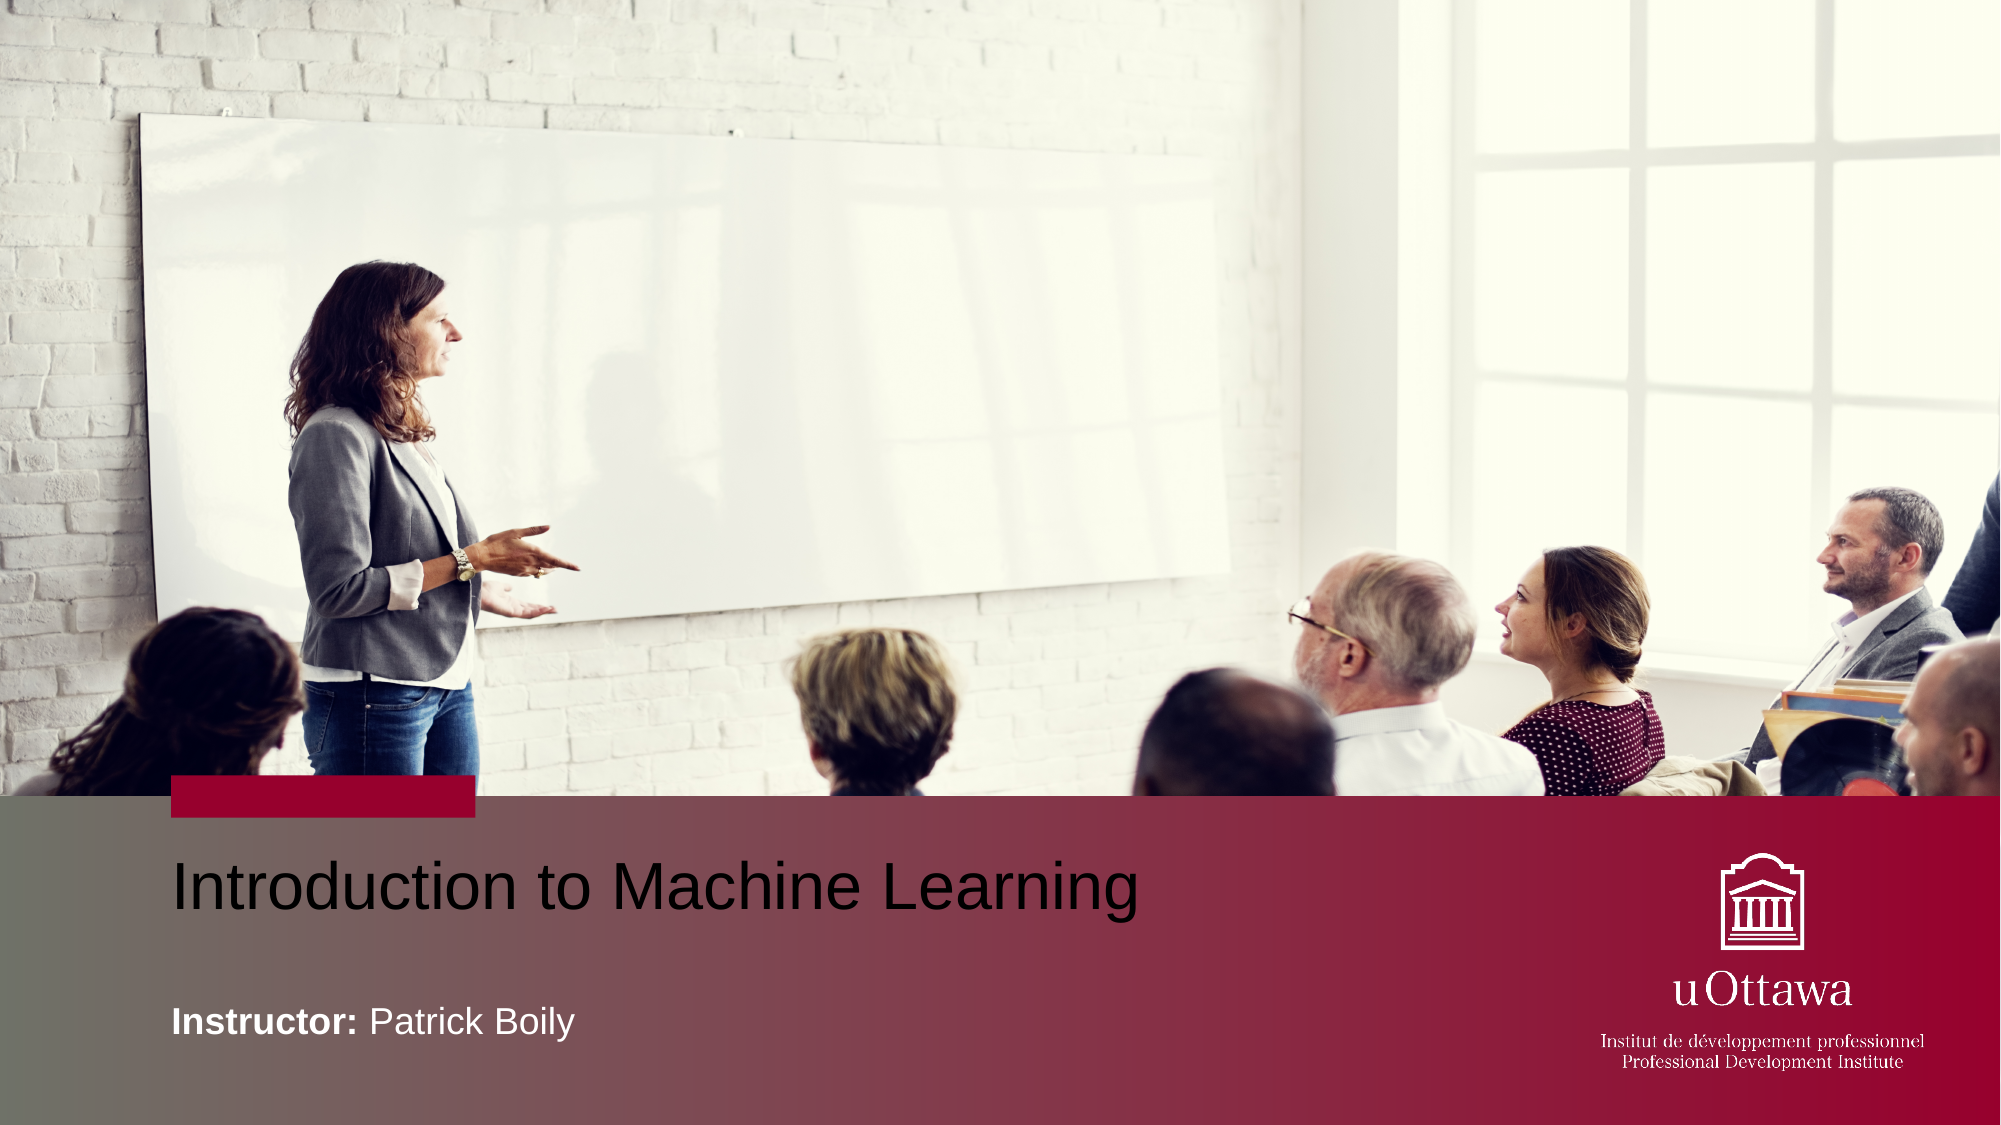

Introduction to Machine Learning
Instructor: Patrick Boily